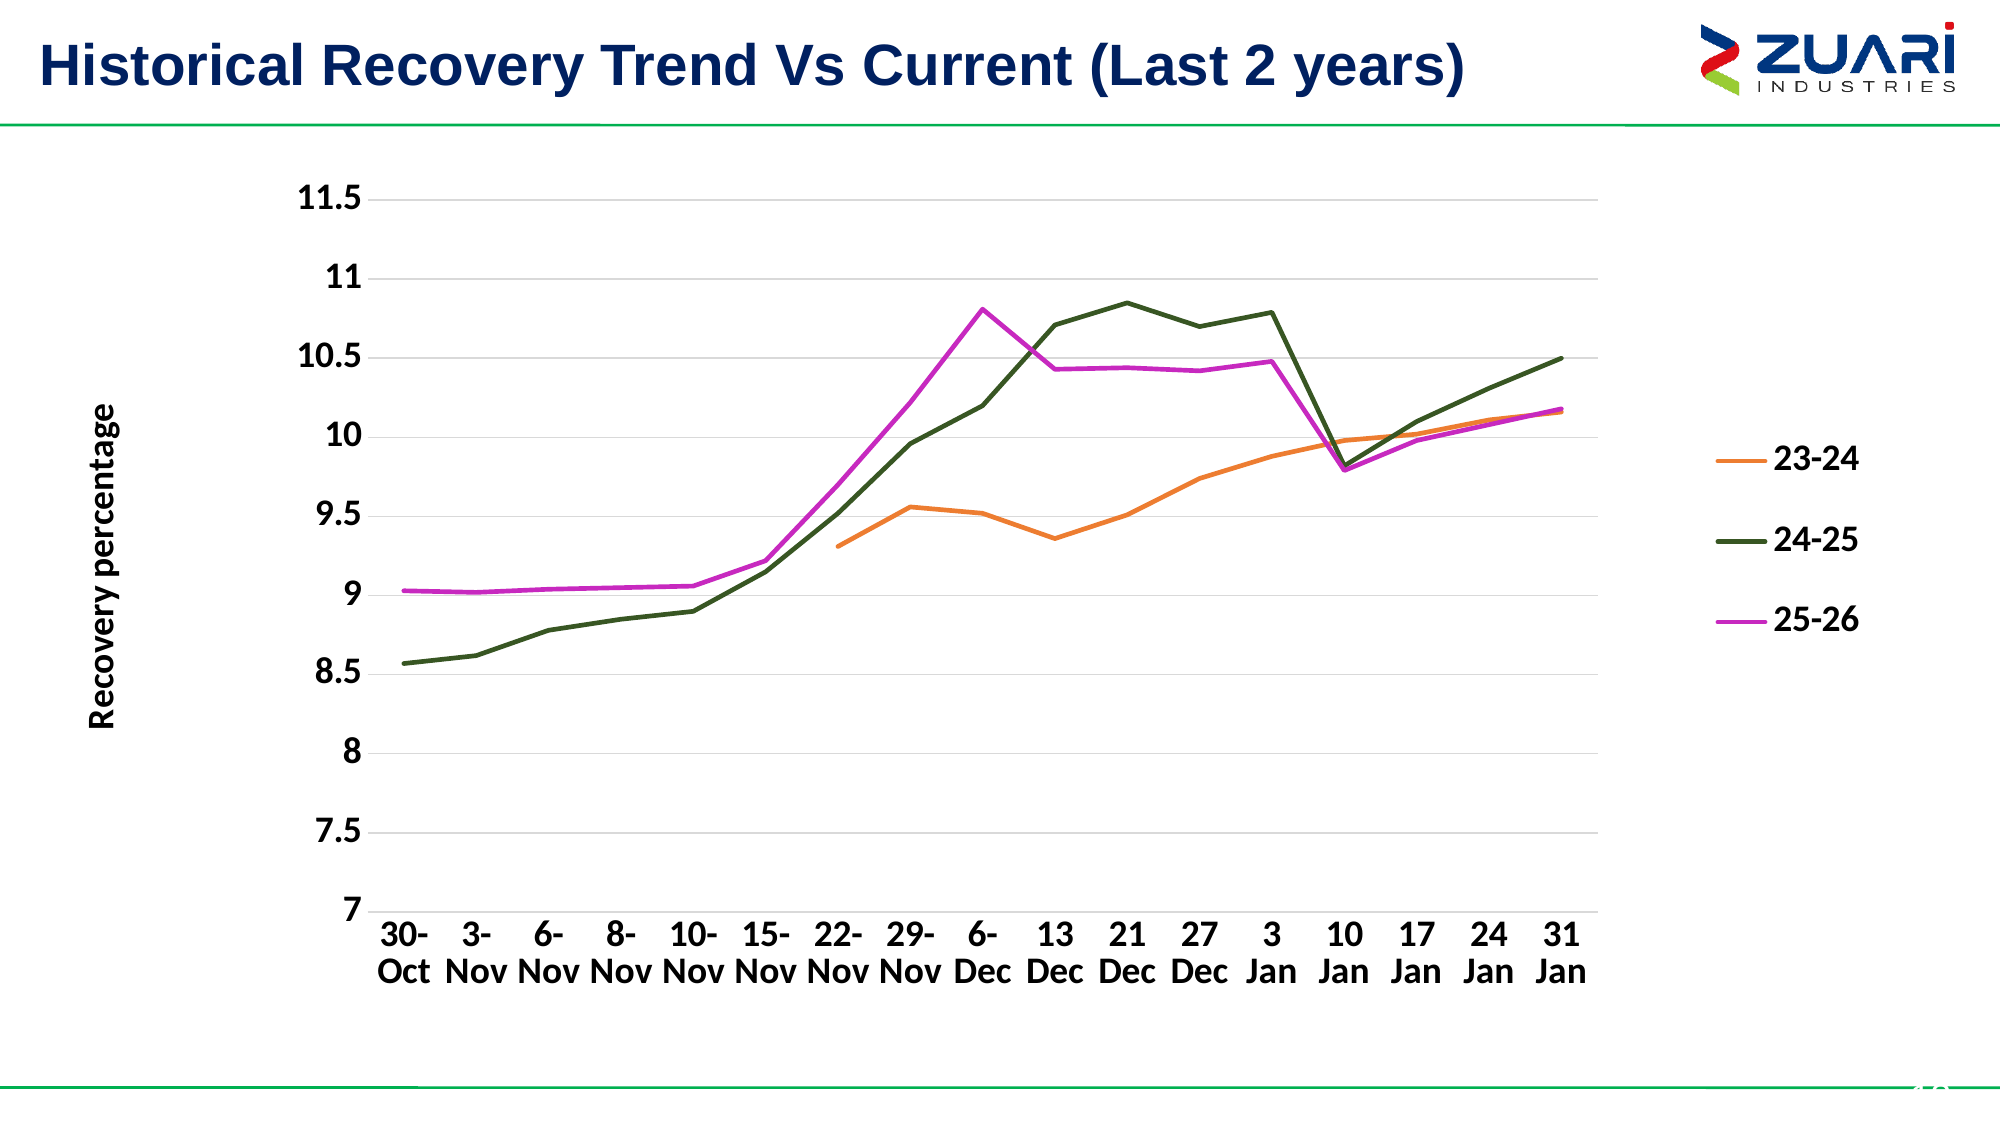

# Historical Recovery Trend Vs Current (Last 2 years)

### Chart: Recovery percentage

| Category | 23-24 | 24-25 | 25-26 |
|---|---|---|---|
| 30-Oct | None | 8.57 | 9.03 |
| 3-Nov | None | 8.62 | 9.02 |
| 6-Nov | None | 8.78 | 9.04 |
| 8-Nov | None | 8.85 | 9.05 |
| 10-Nov | None | 8.9 | 9.06 |
| 15-Nov | None | 9.15 | 9.22 |
| 22-Nov | 9.31 | 9.52 | 9.7 |
| 29-Nov | 9.56 | 9.96 | 10.22 |
| 6-Dec | 9.52 | 10.2 | 10.81 |
| 13 Dec | 9.36 | 10.71 | 10.43 |
| 21 Dec | 9.51 | 10.85 | 10.44 |
| 27 Dec | 9.74 | 10.7 | 10.42 |
| 3 Jan | 9.88 | 10.79 | 10.48 |
| 10 Jan | 9.98 | 9.82 | 9.79 |
| 17 Jan | 10.02 | 10.1 | 9.98 |
| 24 Jan | 10.11 | 10.31 | 10.08 |
| 31 Jan | 10.16 | 10.5 | 10.18 |
13